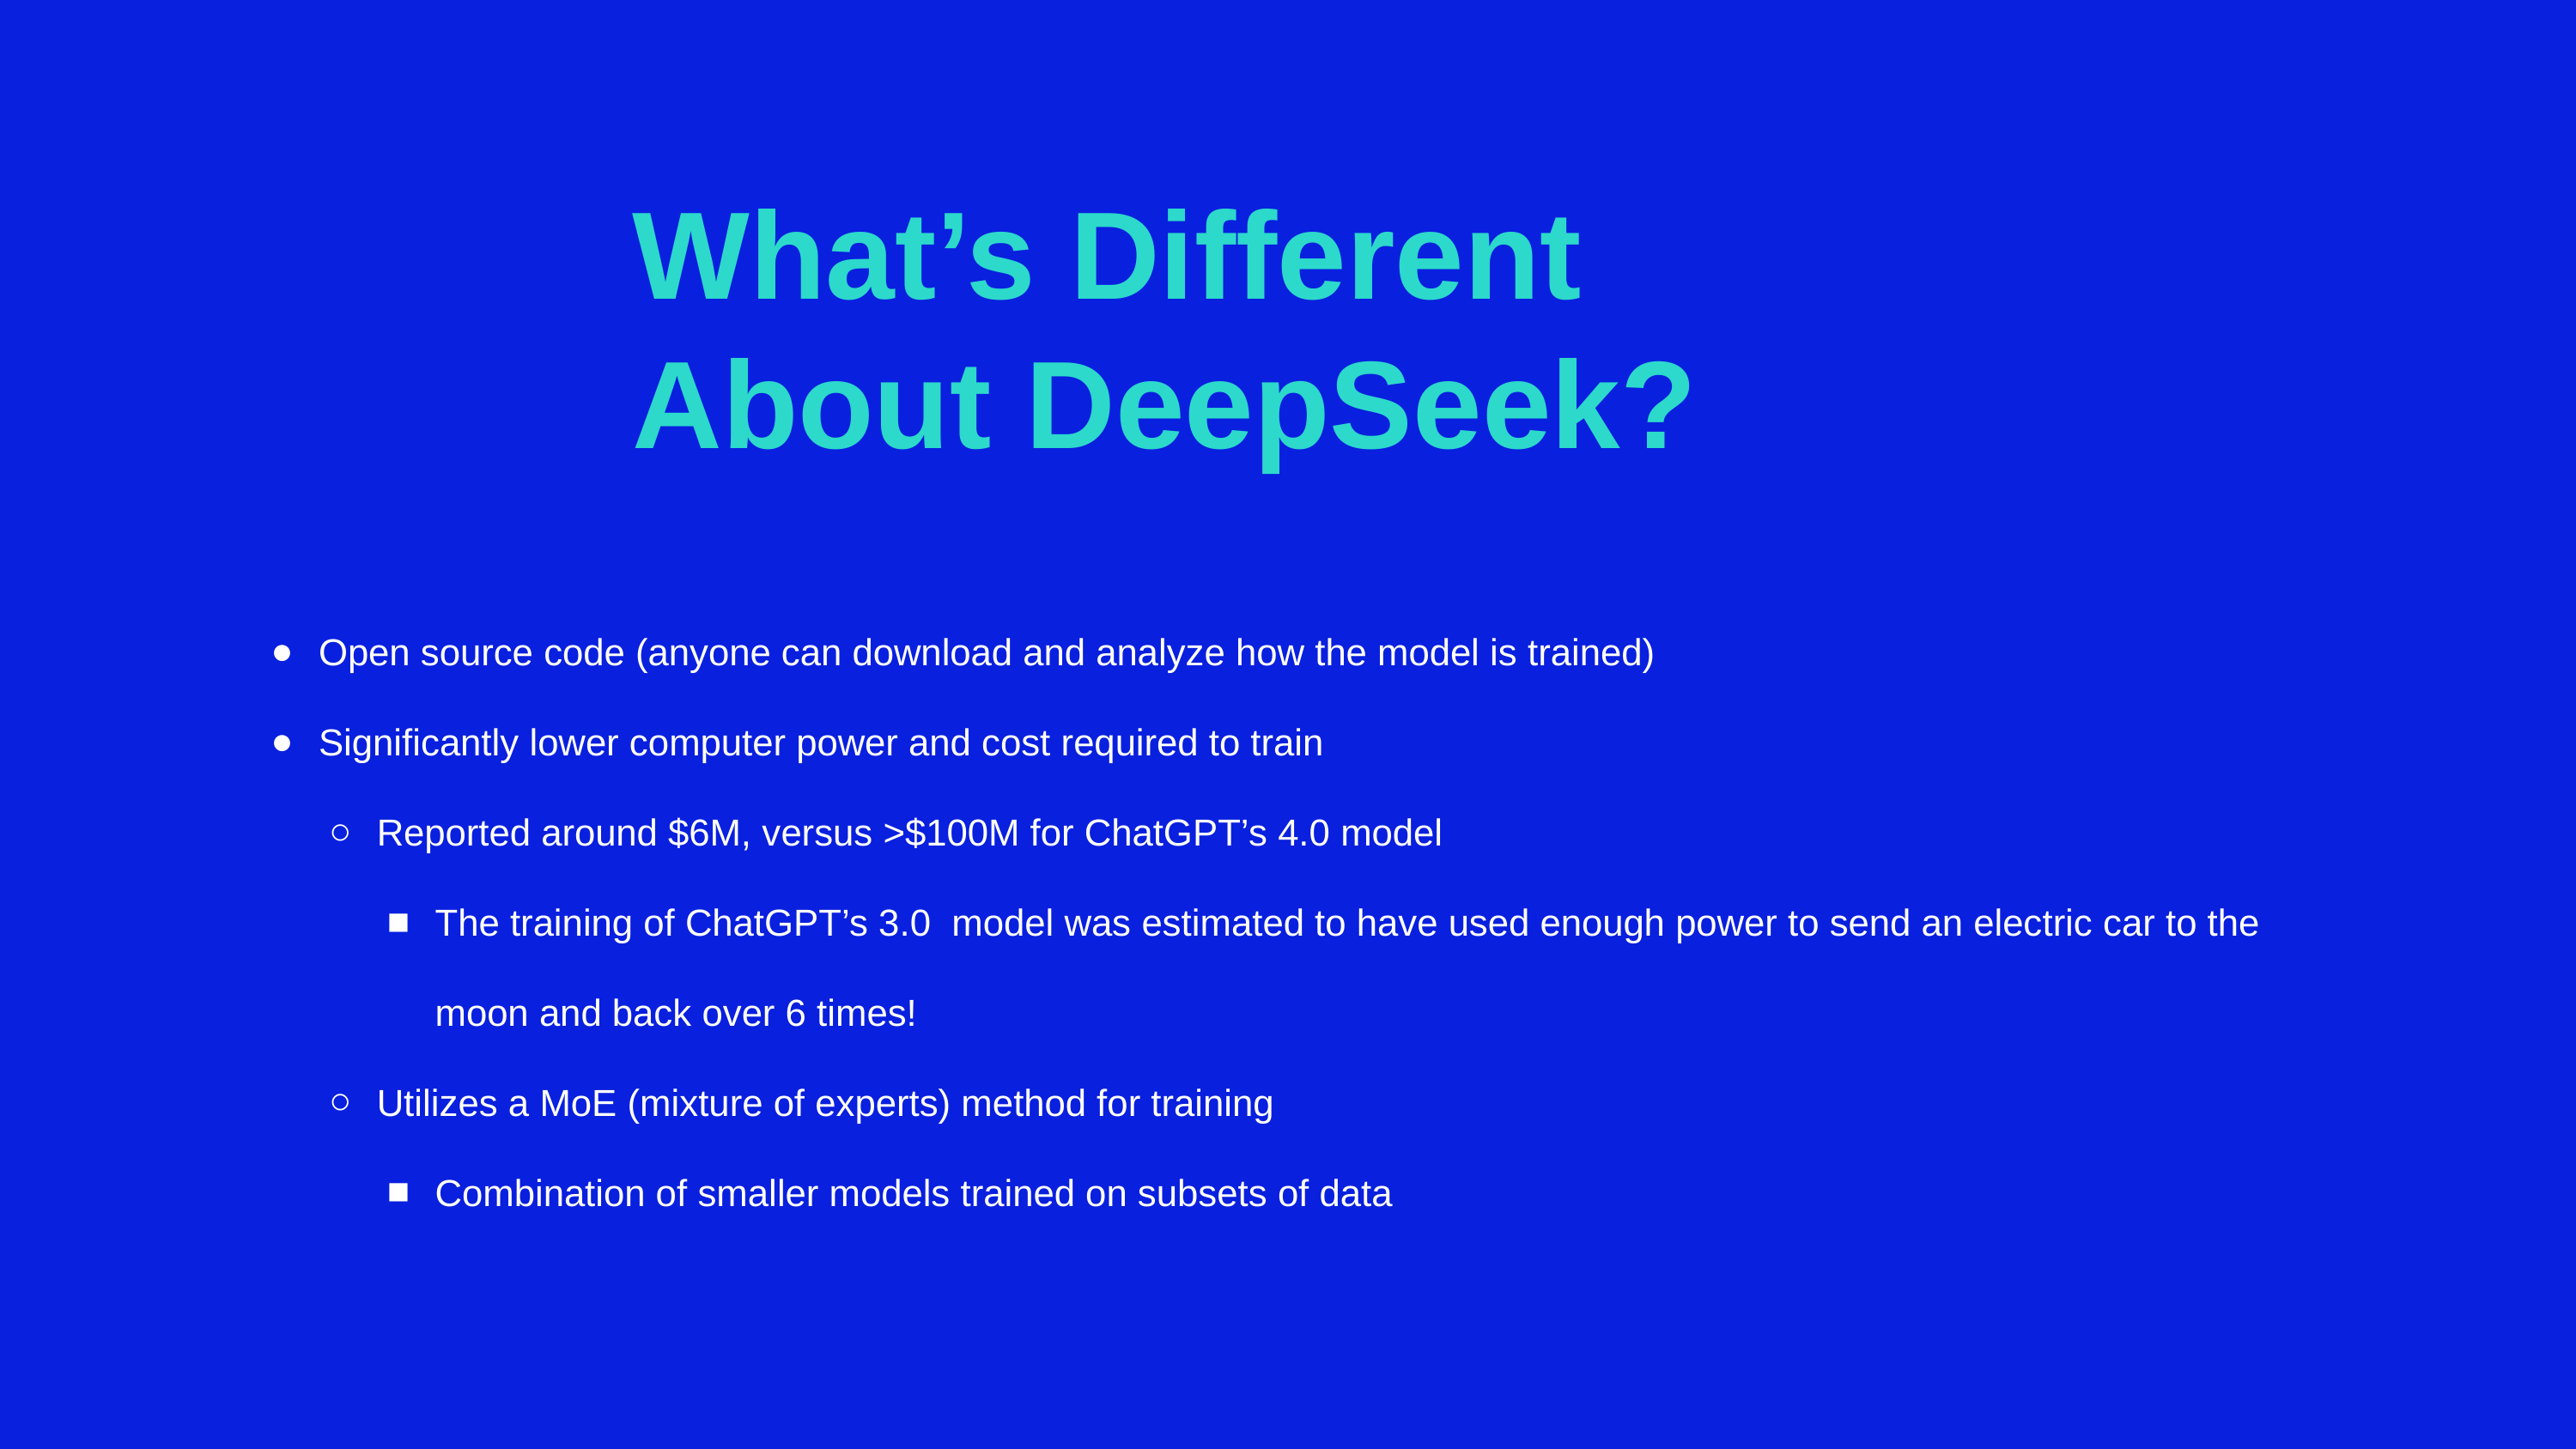

# What’s Different About DeepSeek?
Open source code (anyone can download and analyze how the model is trained)
Significantly lower computer power and cost required to train
Reported around $6M, versus >$100M for ChatGPT’s 4.0 model
The training of ChatGPT’s 3.0  model was estimated to have used enough power to send an electric car to the moon and back over 6 times!
Utilizes a MoE (mixture of experts) method for training
Combination of smaller models trained on subsets of data